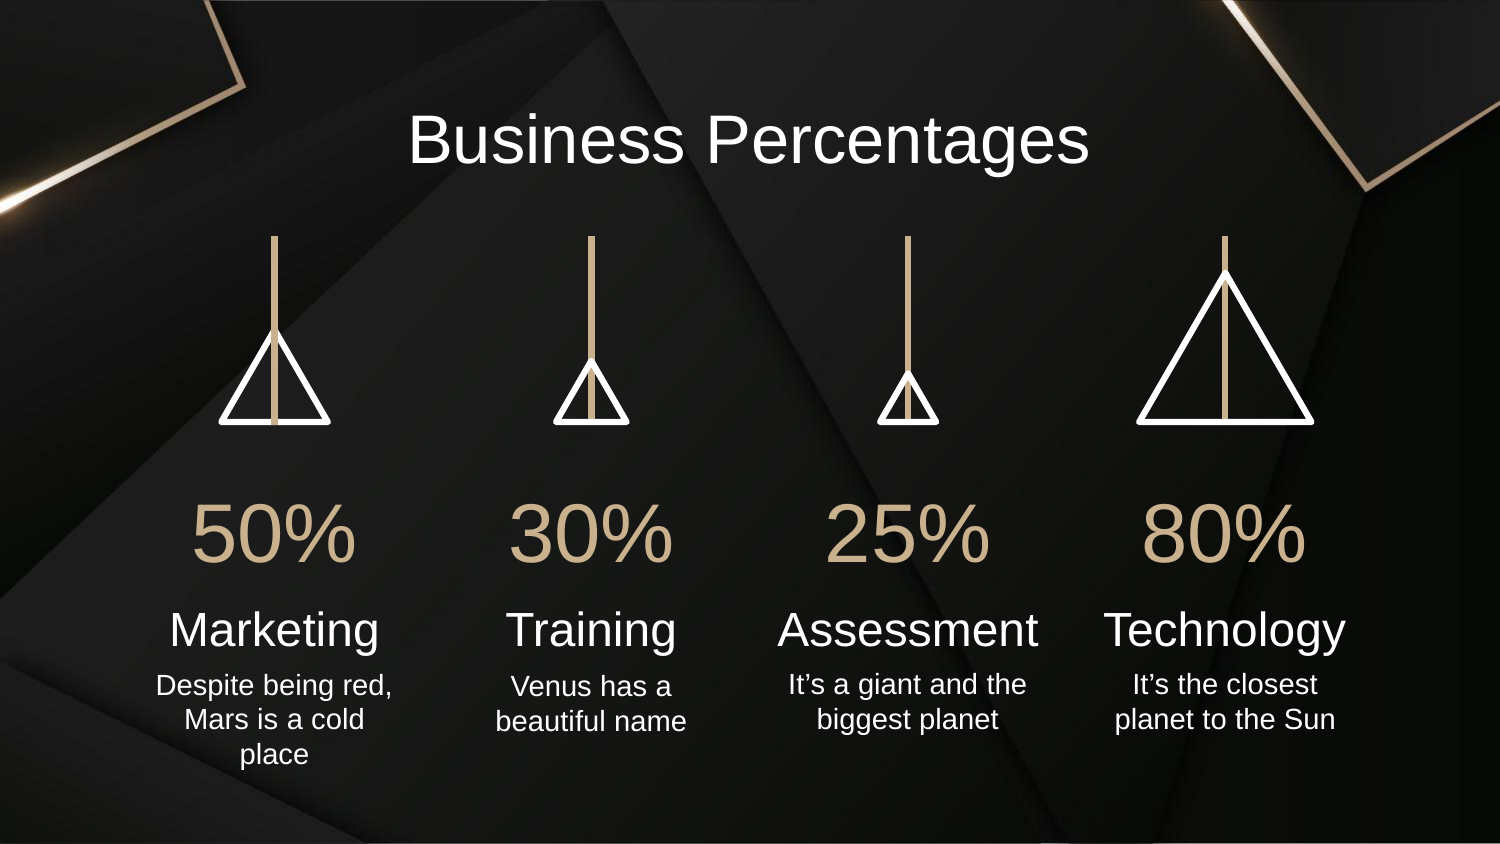

# Business Percentages

50%
30%
25%
80%
Technology
Training
Assessment
Marketing
It’s a giant and the biggest planet

It’s the closest planet to the Sun

Despite being red, Mars is a cold place
Venus has a
beautiful name